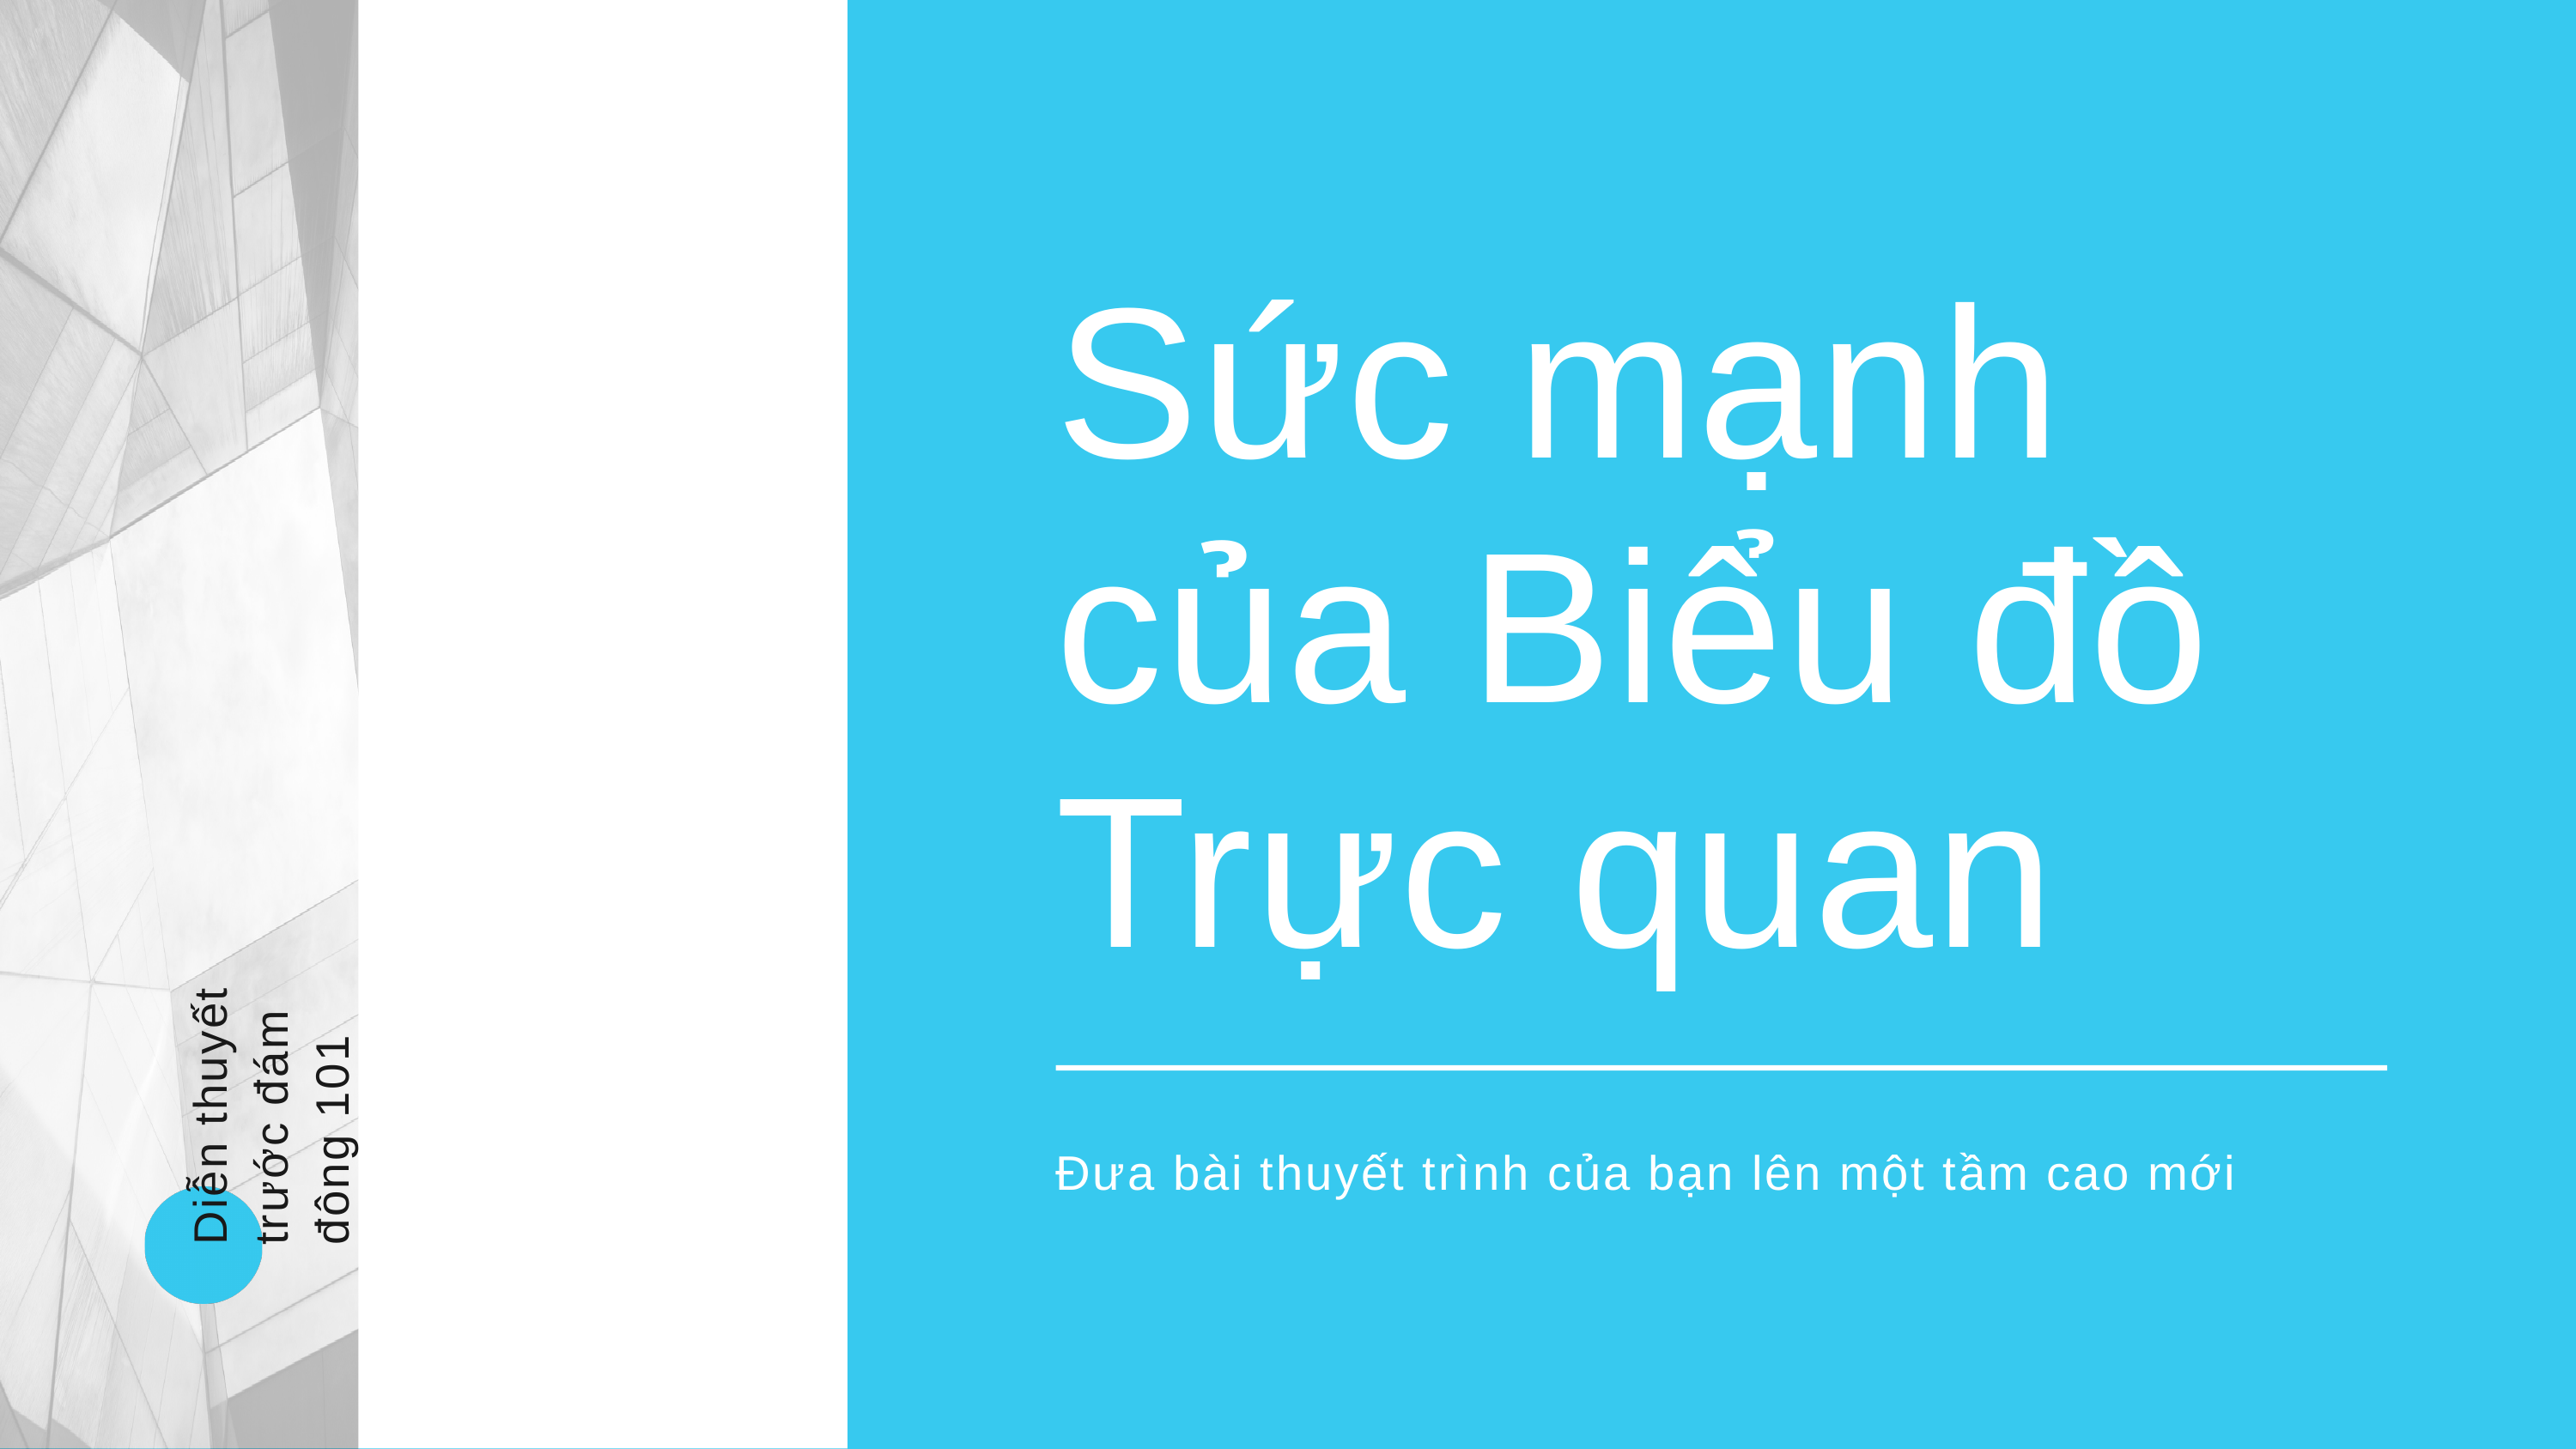

Sức mạnh của Biểu đồ Trực quan

Đưa bài thuyết trình của bạn lên một tầm cao mới
Diễn thuyết trước đám đông 101